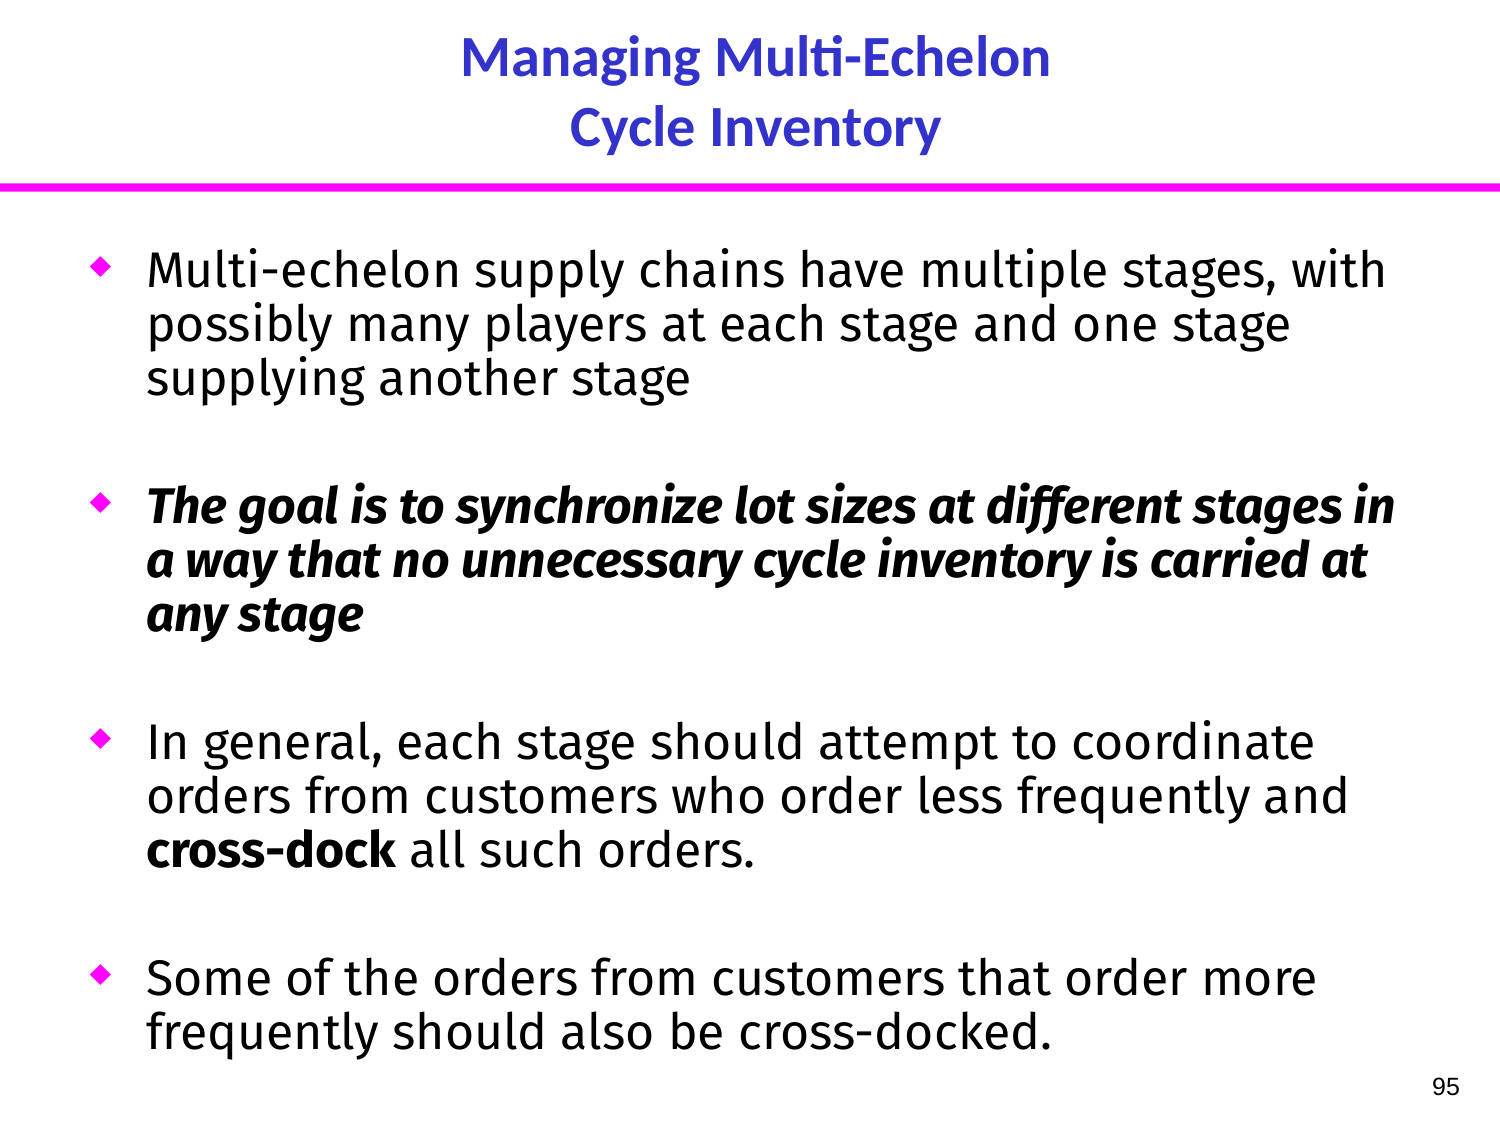

# Managing Multi-Echelon Cycle Inventory
Multi-echelon supply chains have multiple stages, with possibly many players at each stage and one stage supplying another stage

The goal is to synchronize lot sizes at different stages in a way that no unnecessary cycle inventory is carried at any stage

In general, each stage should attempt to coordinate orders from customers who order less frequently and cross-dock all such orders.

Some of the orders from customers that order more frequently should also be cross-docked.
95